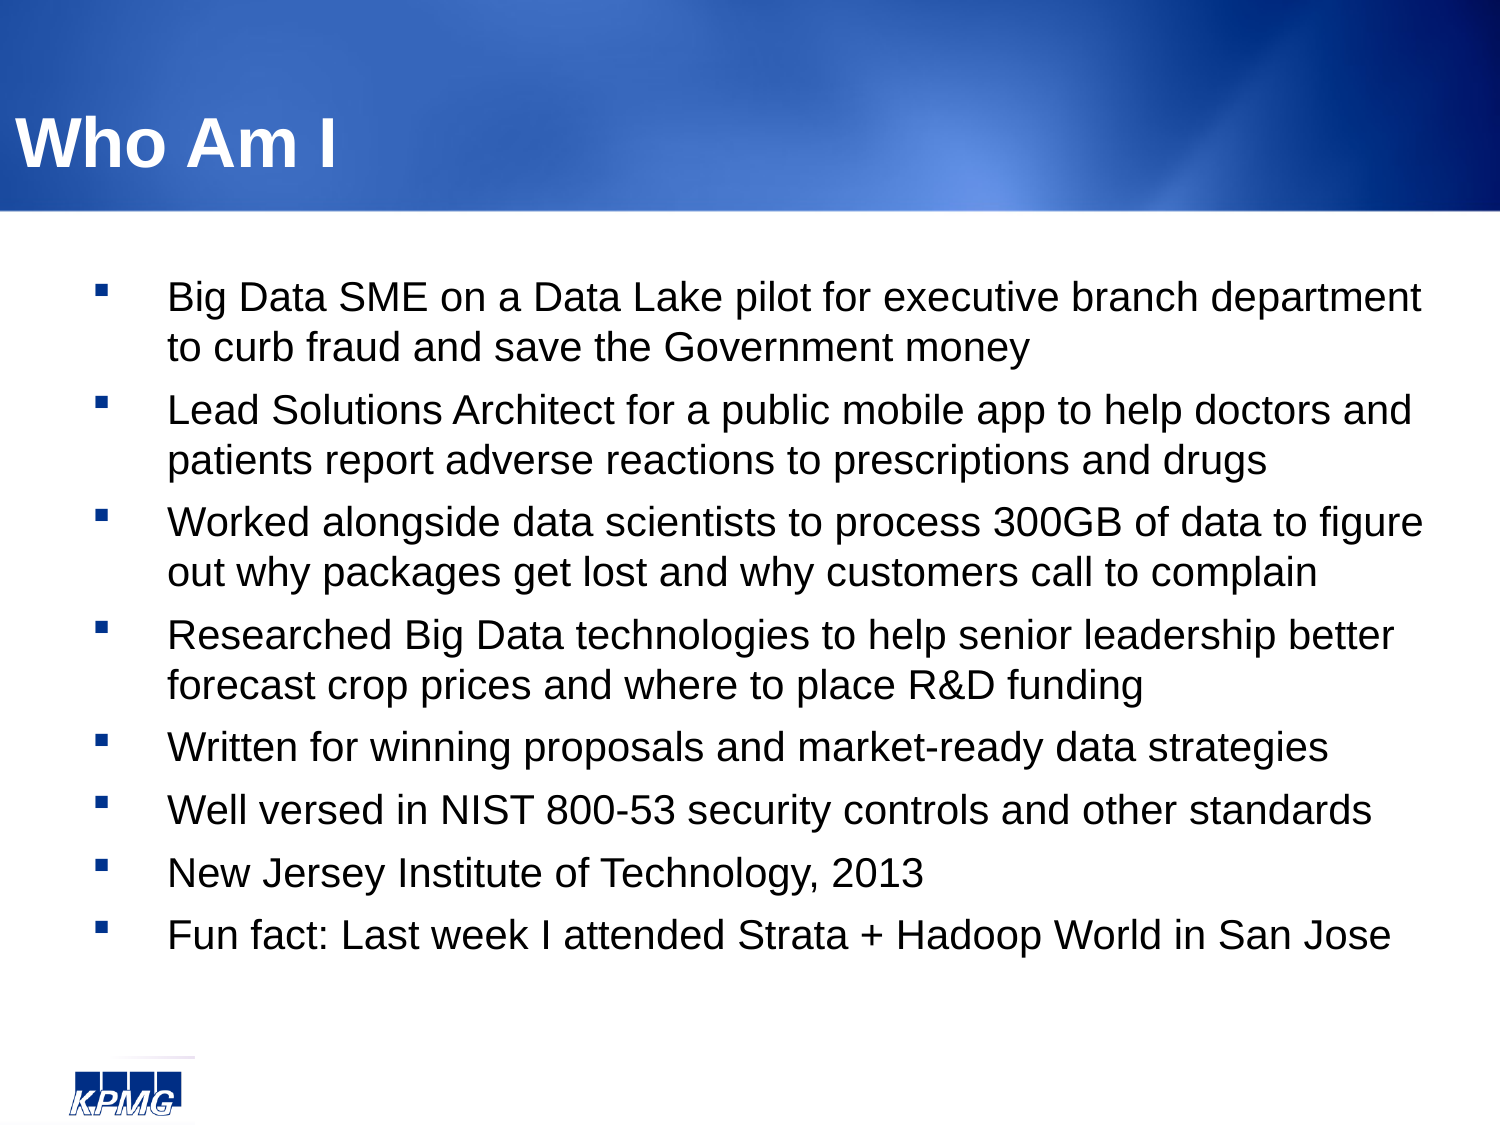

Who Am I
Big Data SME on a Data Lake pilot for executive branch department to curb fraud and save the Government money
Lead Solutions Architect for a public mobile app to help doctors and patients report adverse reactions to prescriptions and drugs
Worked alongside data scientists to process 300GB of data to figure out why packages get lost and why customers call to complain
Researched Big Data technologies to help senior leadership better forecast crop prices and where to place R&D funding
Written for winning proposals and market-ready data strategies
Well versed in NIST 800-53 security controls and other standards
New Jersey Institute of Technology, 2013
Fun fact: Last week I attended Strata + Hadoop World in San Jose